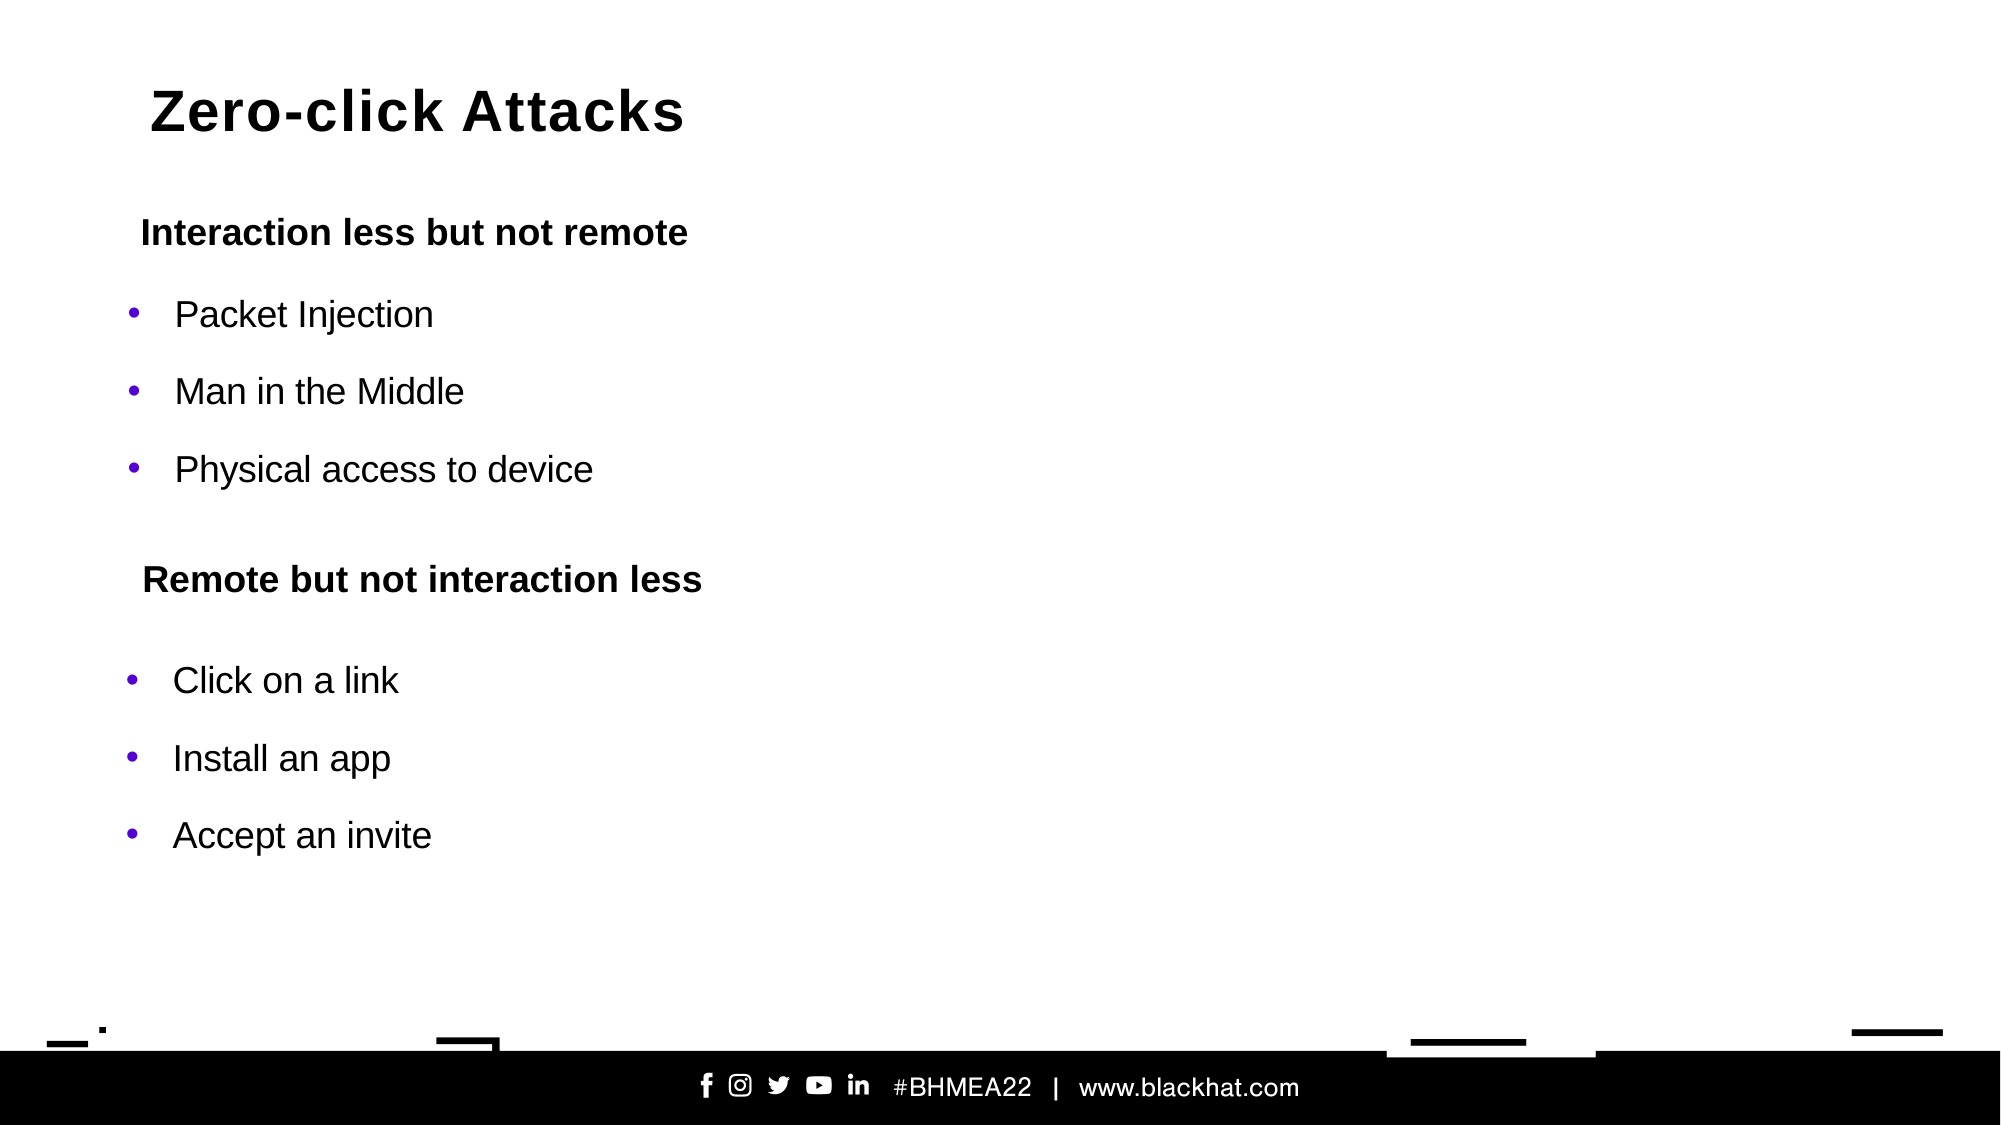

# Zero-click Attacks
Interaction less but not remote
Packet Injection

Man in the Middle

Physical access to device

Remote but not interaction less
Click on a link

Install an app

Accept an invite